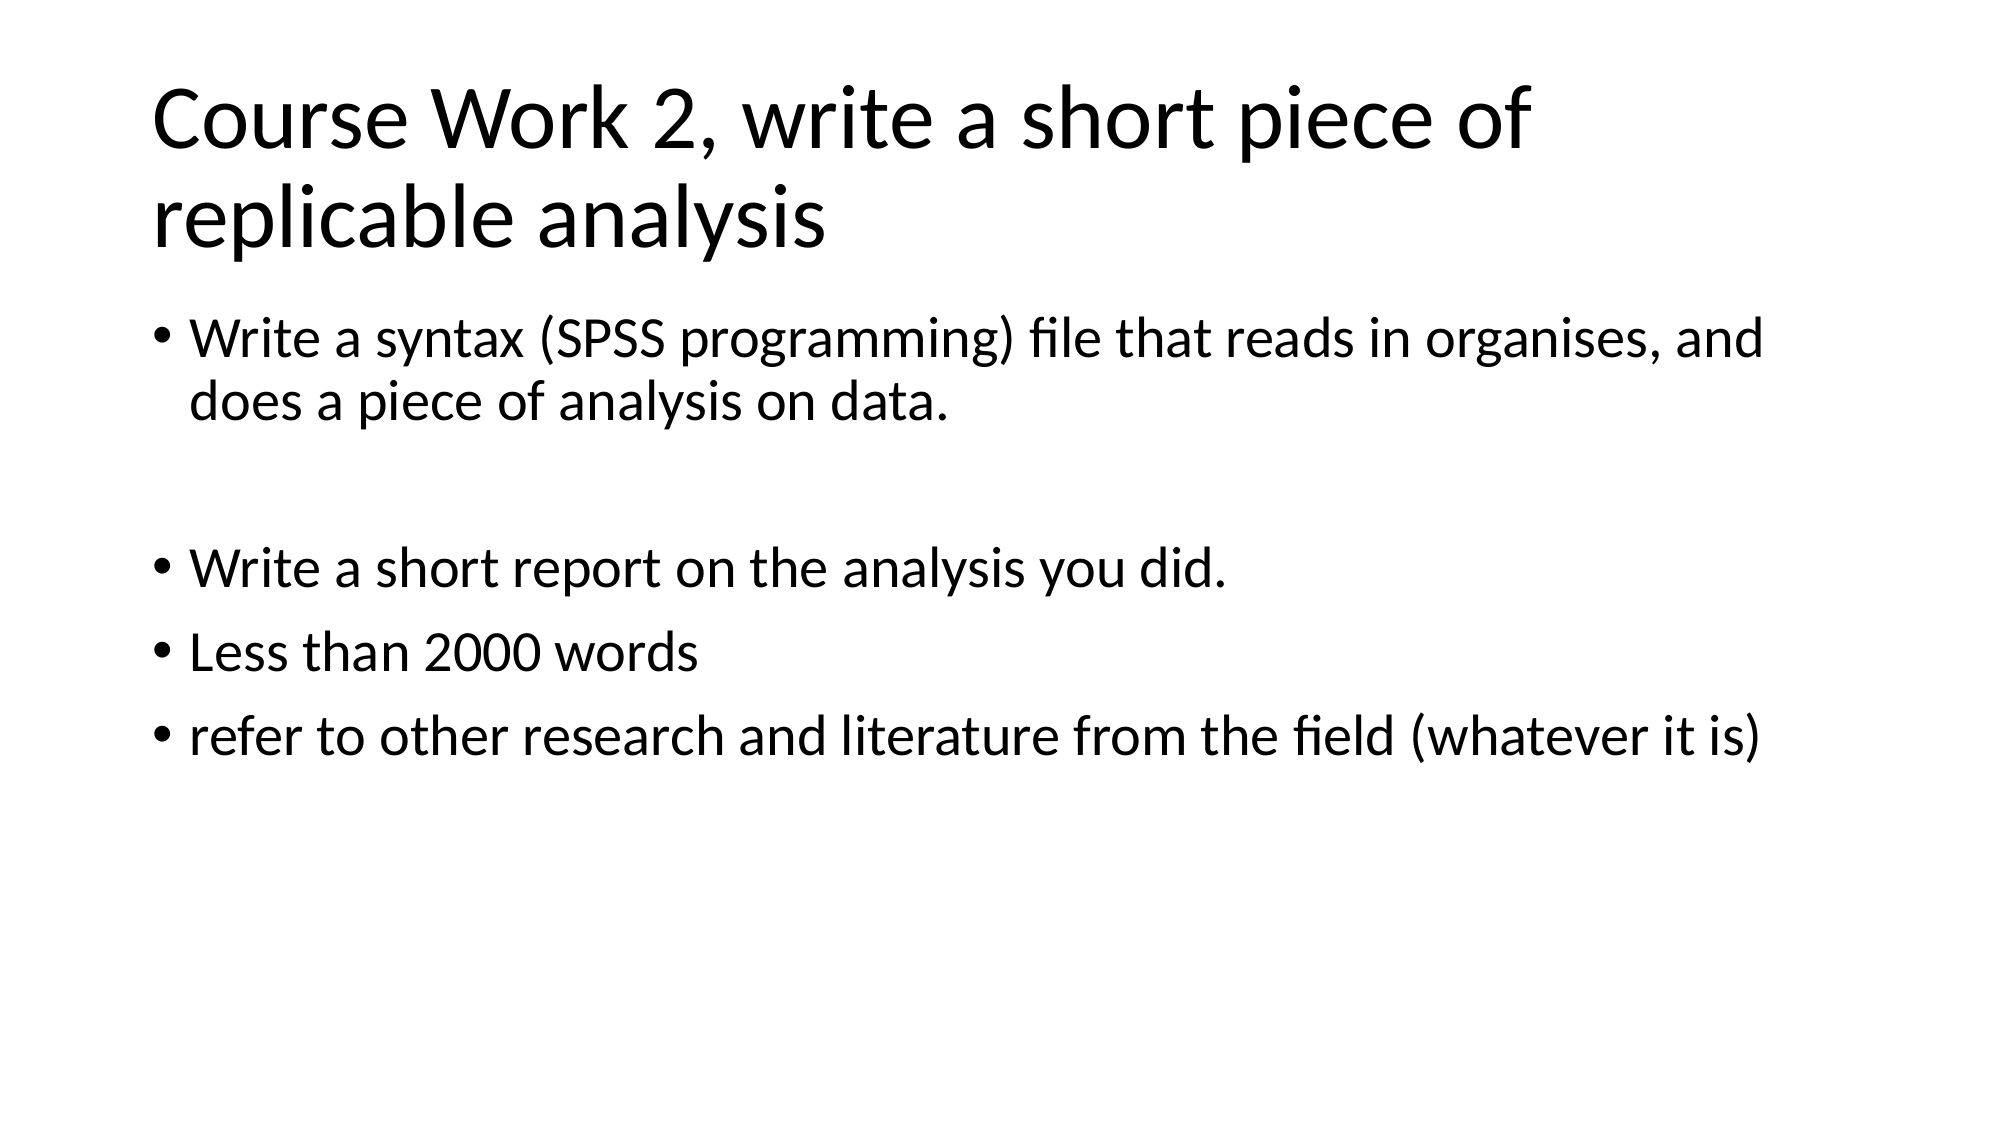

# Course Work 2, write a short piece of replicable analysis
Write a syntax (SPSS programming) file that reads in organises, and does a piece of analysis on data.

Write a short report on the analysis you did.
Less than 2000 words
refer to other research and literature from the field (whatever it is)